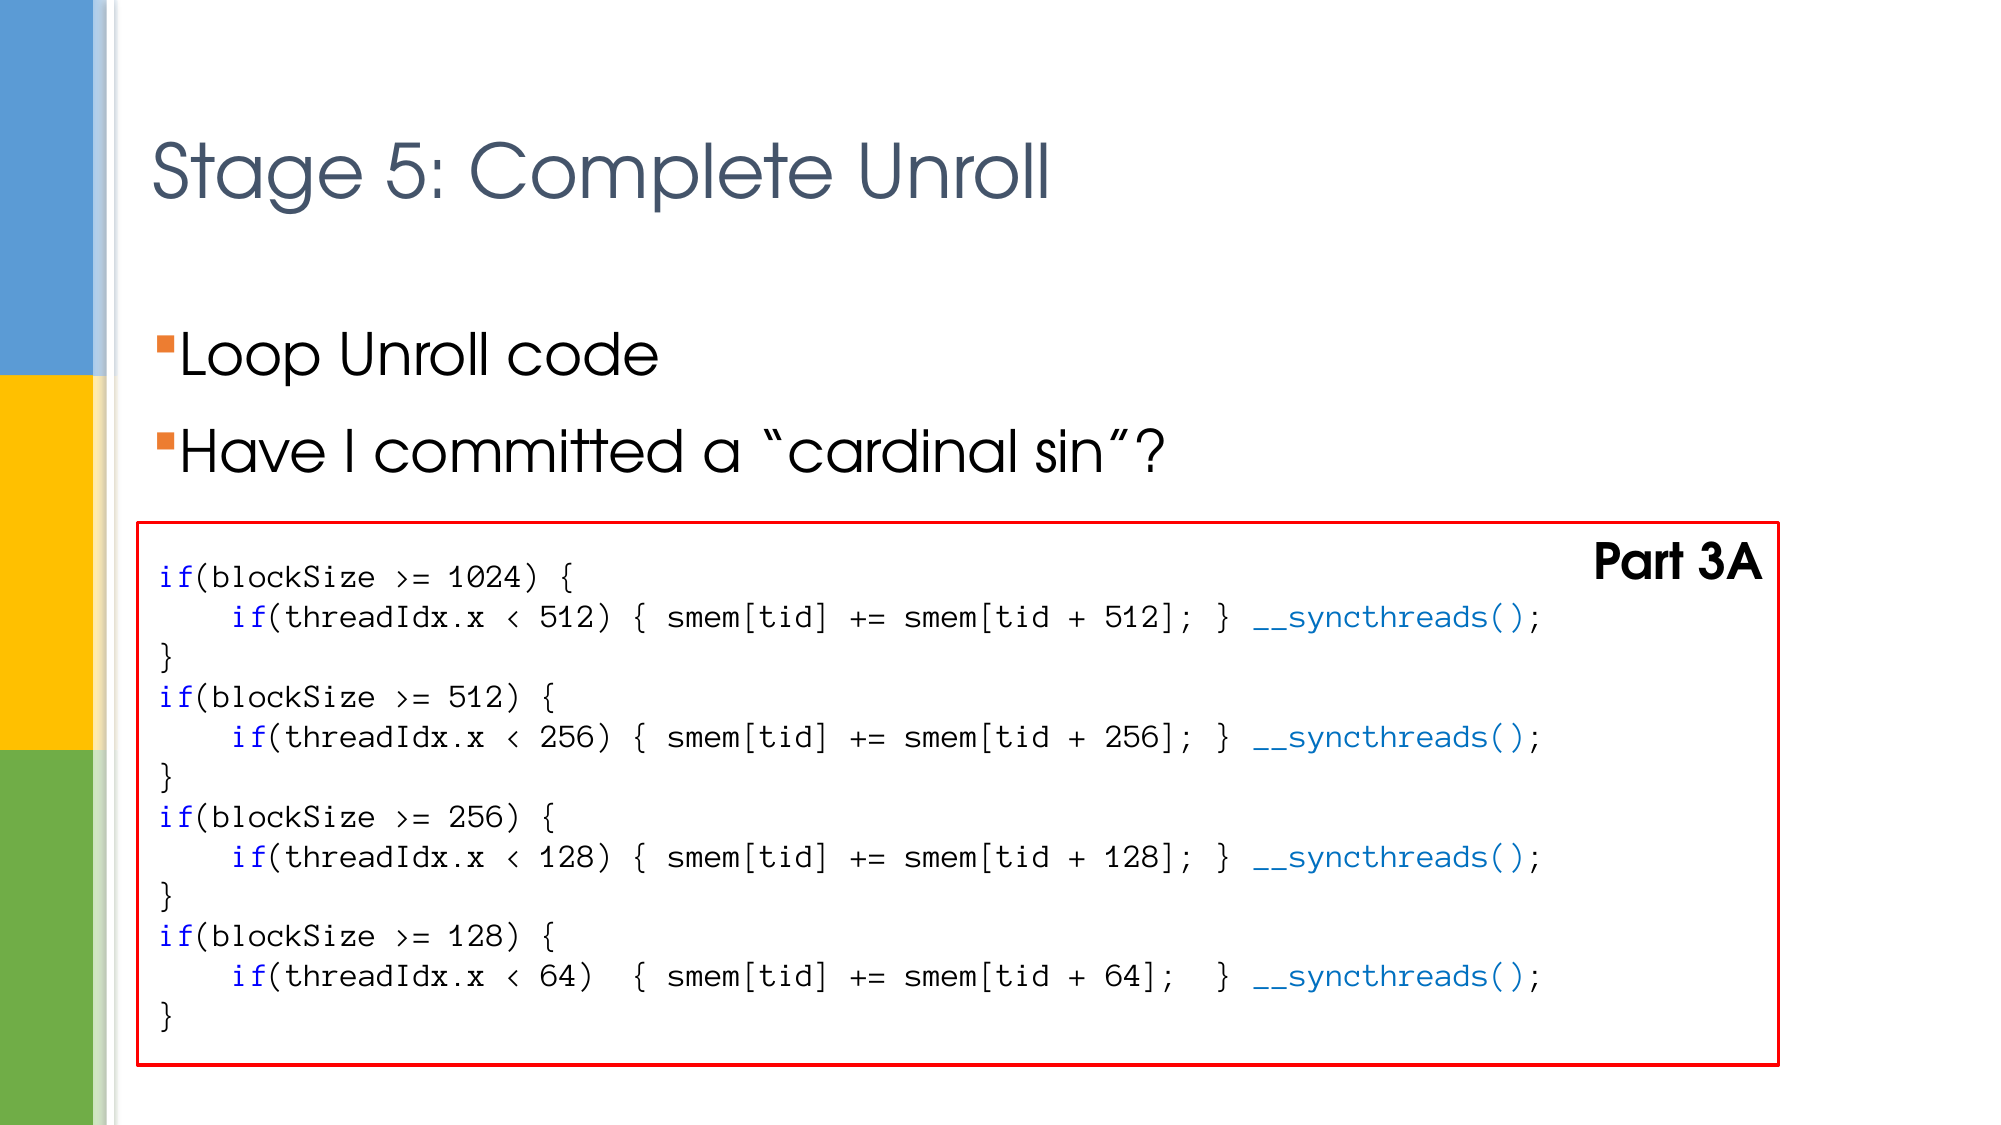

# Stage 5: Complete Unroll
Loop Unroll code
Have I committed a “cardinal sin”?

Part 3A
if(blockSize >= 1024) {
    if(threadIdx.x < 512) { smem[tid] += smem[tid + 512]; } __syncthreads();
}
if(blockSize >= 512) {
    if(threadIdx.x < 256) { smem[tid] += smem[tid + 256]; } __syncthreads();
}
if(blockSize >= 256) {
    if(threadIdx.x < 128) { smem[tid] += smem[tid + 128]; } __syncthreads();
}
if(blockSize >= 128) {
    if(threadIdx.x < 64)  { smem[tid] += smem[tid + 64];  } __syncthreads();
}